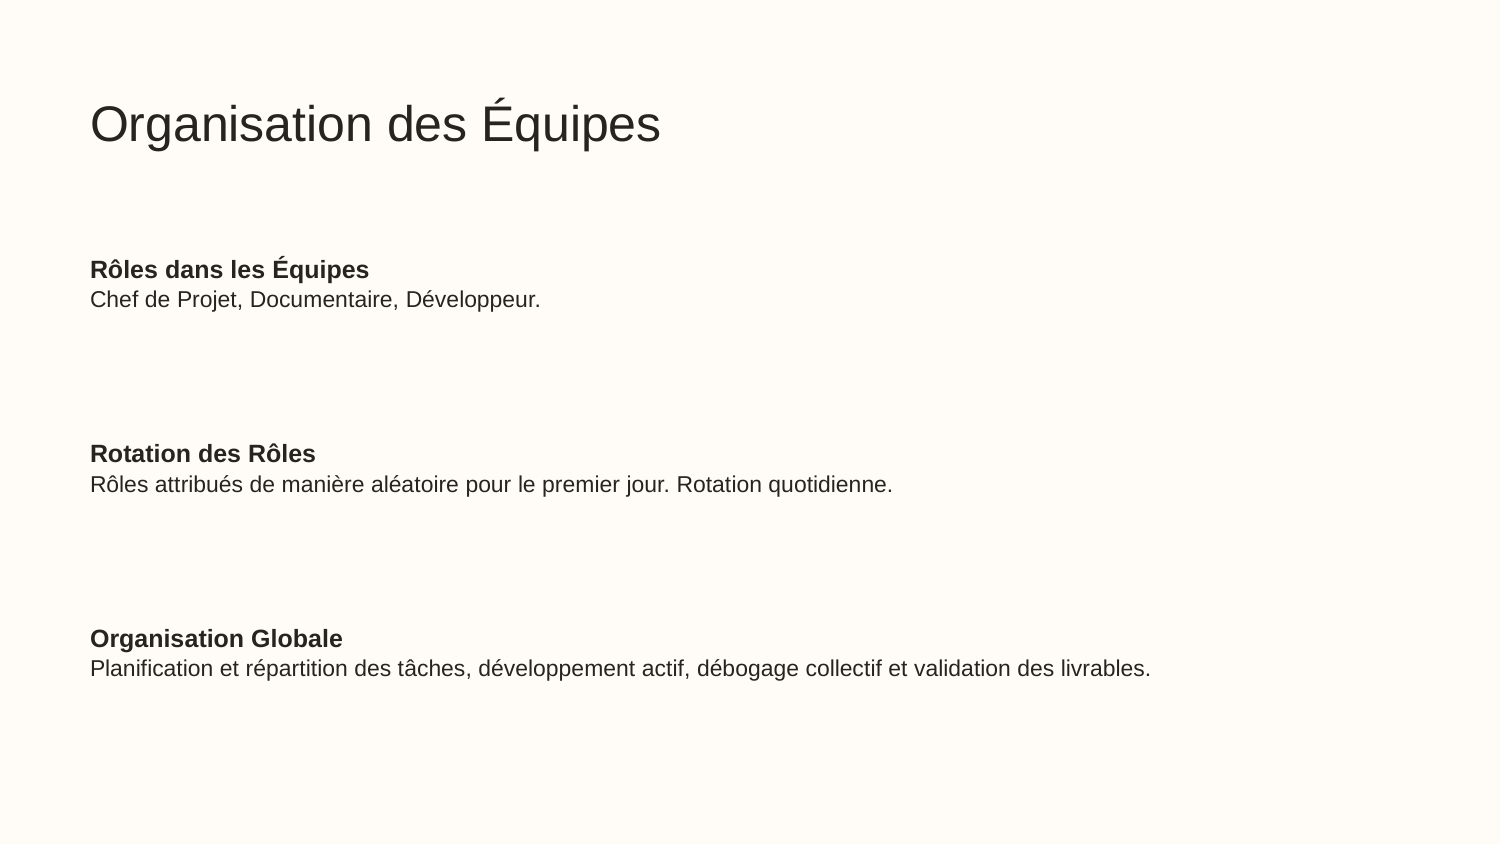

Organisation des Équipes

Rôles dans les Équipes
Chef de Projet, Documentaire, Développeur.
Rotation des Rôles
Rôles attribués de manière aléatoire pour le premier jour. Rotation quotidienne.
Organisation Globale
Planification et répartition des tâches, développement actif, débogage collectif et validation des livrables.